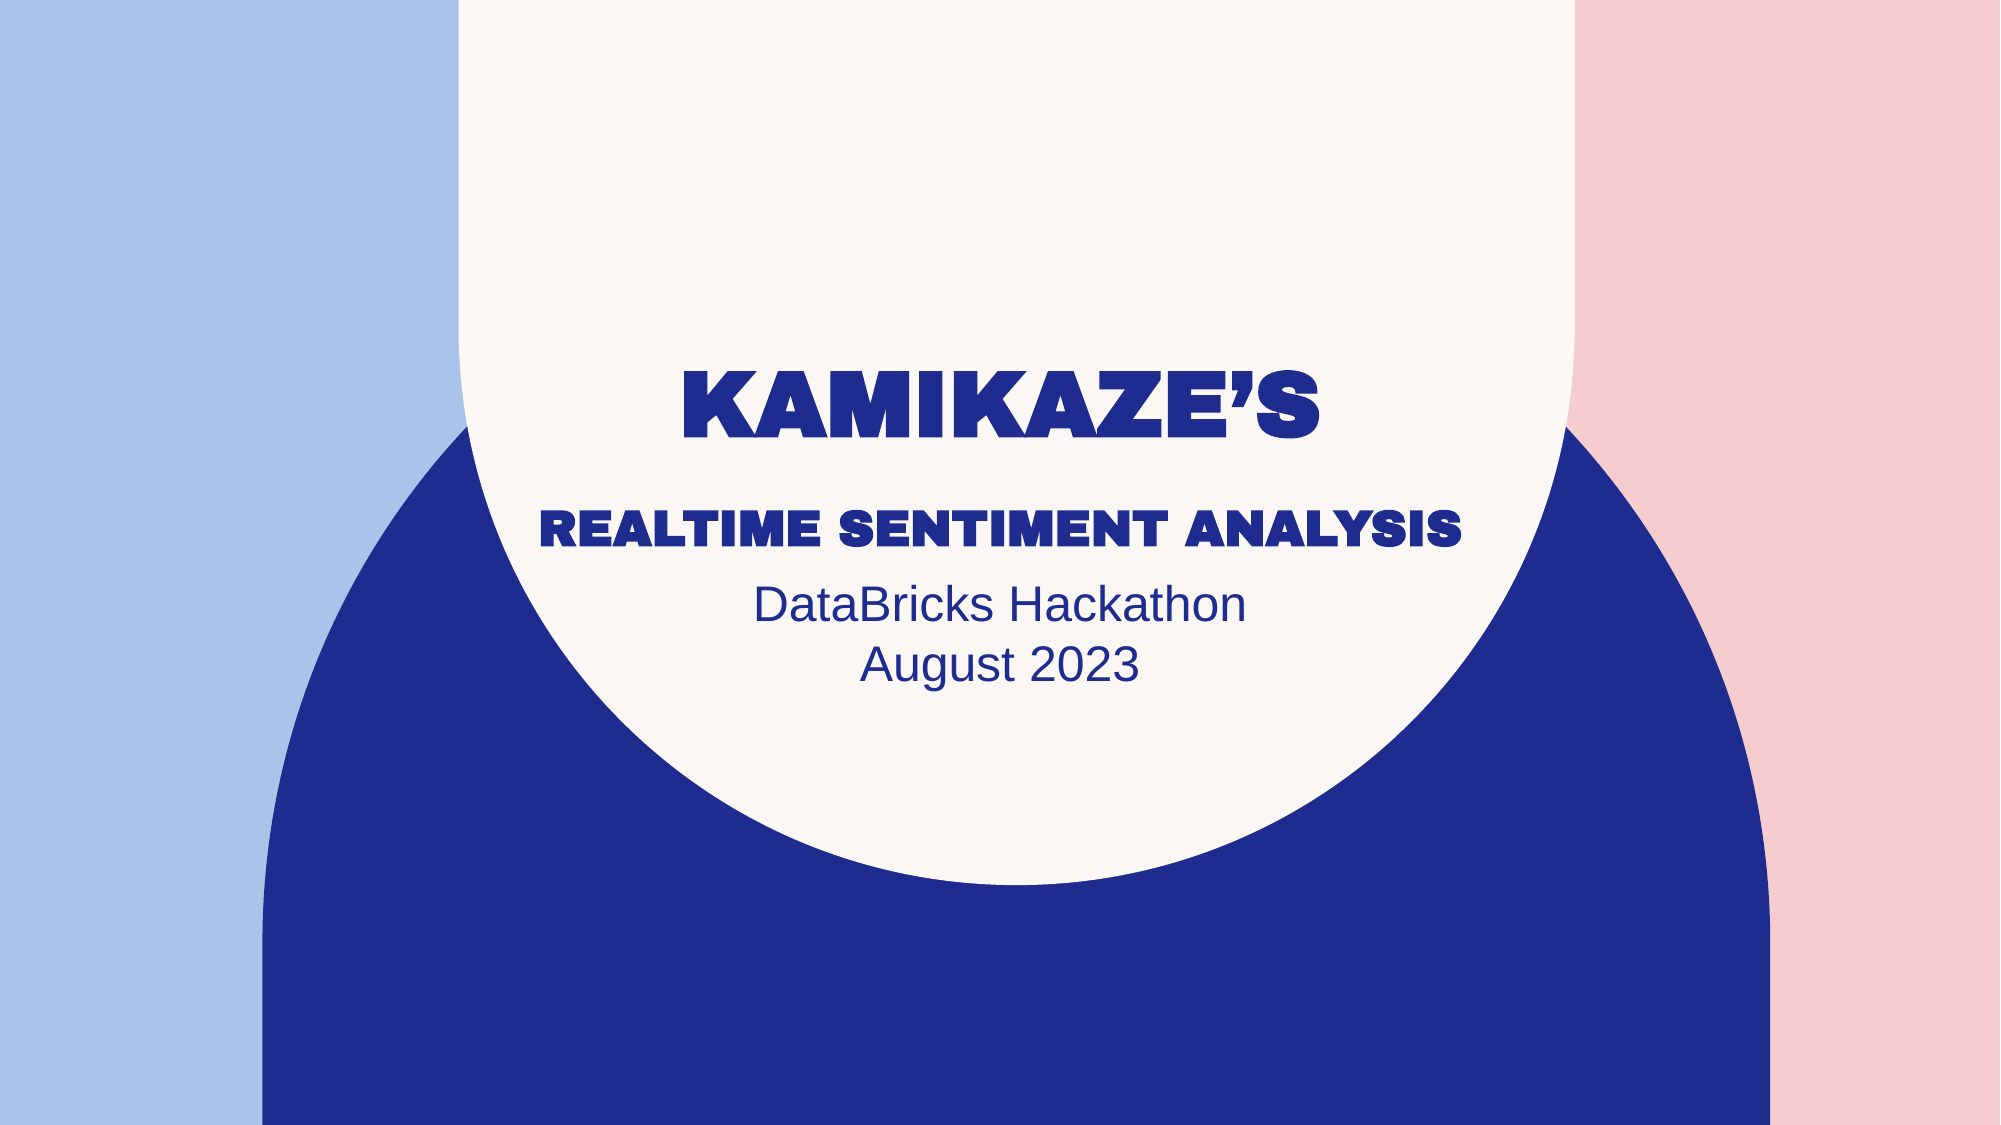

# KAMIKAZE’s REALTIME SENTIMENT ANALYSIS
DataBricks Hackathon August 2023​